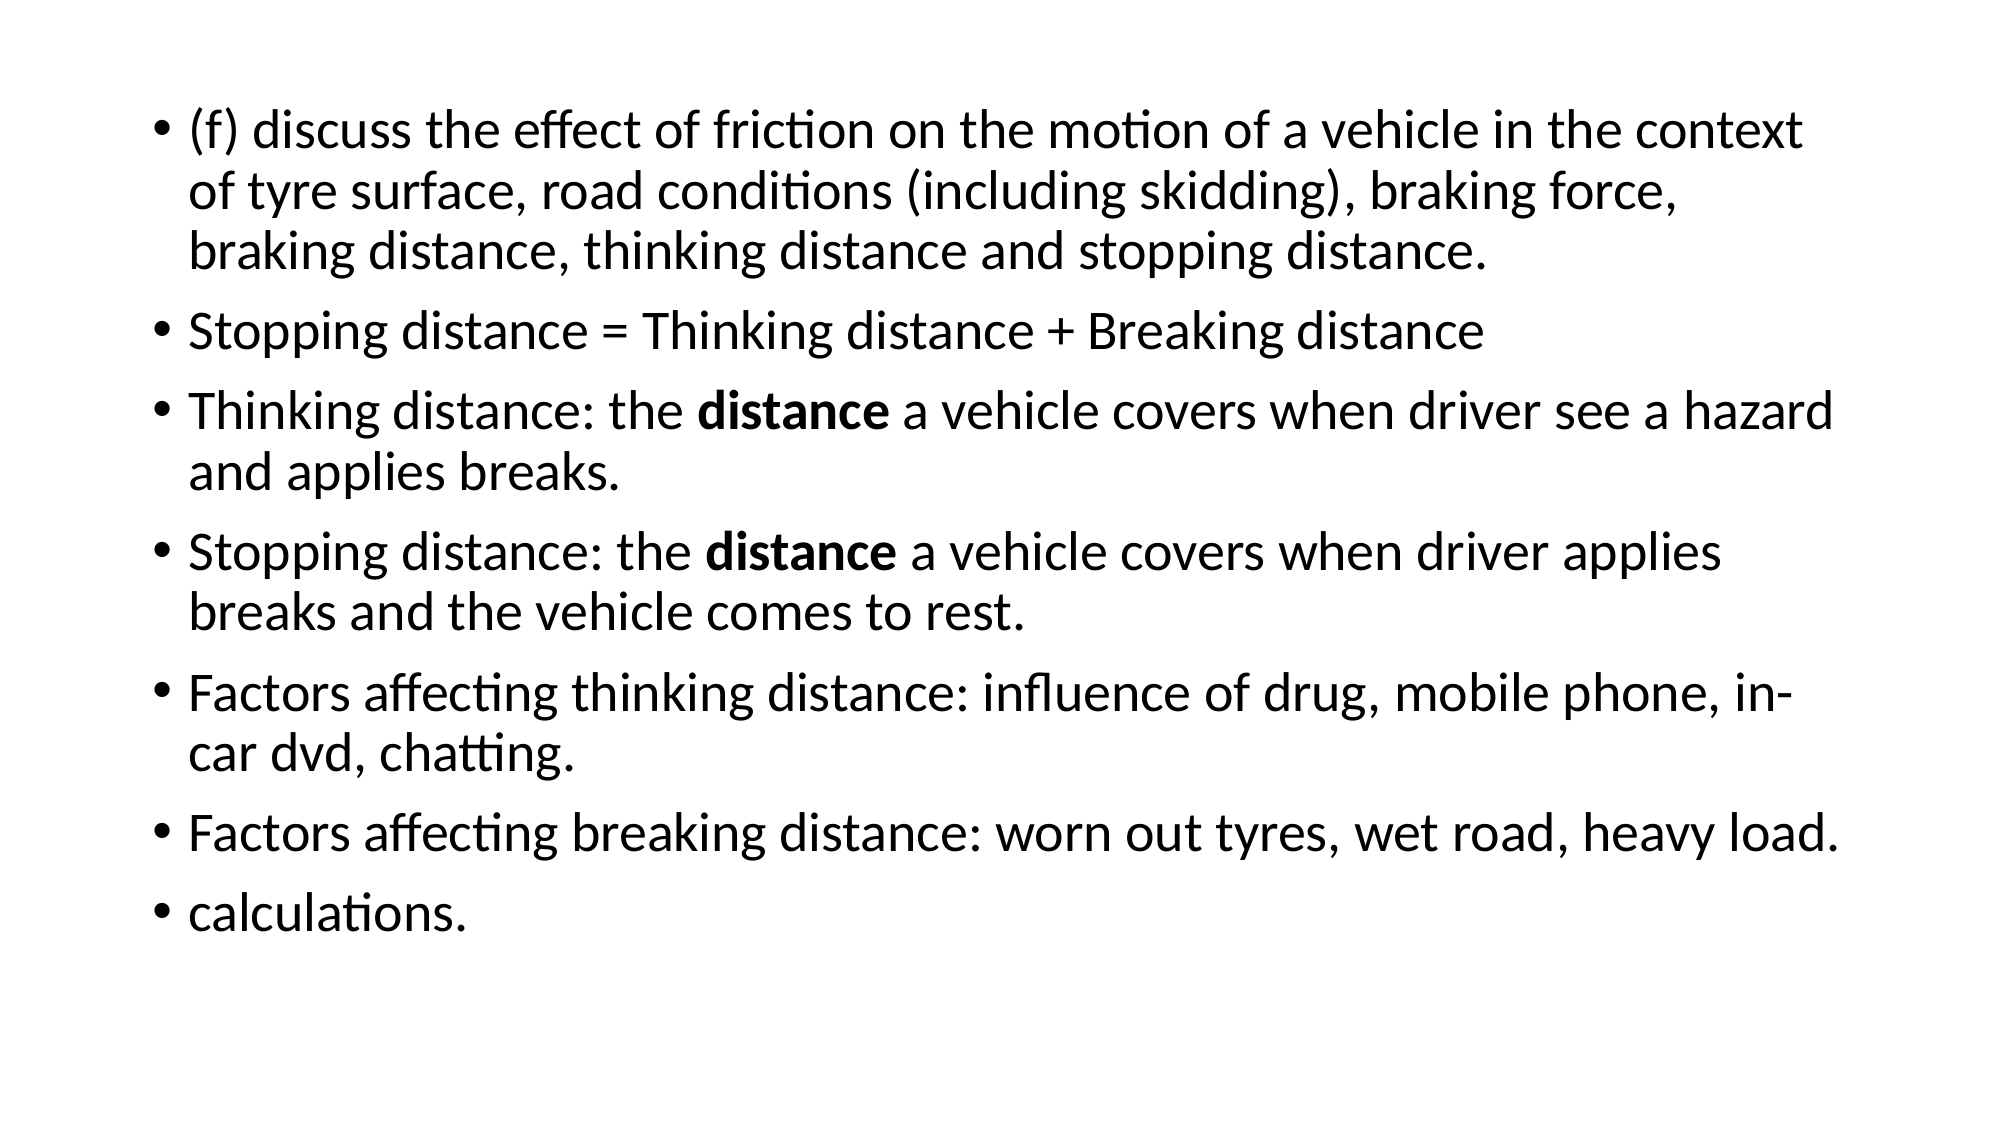

(f) discuss the effect of friction on the motion of a vehicle in the context of tyre surface, road conditions (including skidding), braking force, braking distance, thinking distance and stopping distance.
Stopping distance = Thinking distance + Breaking distance
Thinking distance: the distance a vehicle covers when driver see a hazard and applies breaks.
Stopping distance: the distance a vehicle covers when driver applies breaks and the vehicle comes to rest.
Factors affecting thinking distance: influence of drug, mobile phone, in-car dvd, chatting.
Factors affecting breaking distance: worn out tyres, wet road, heavy load.
calculations.